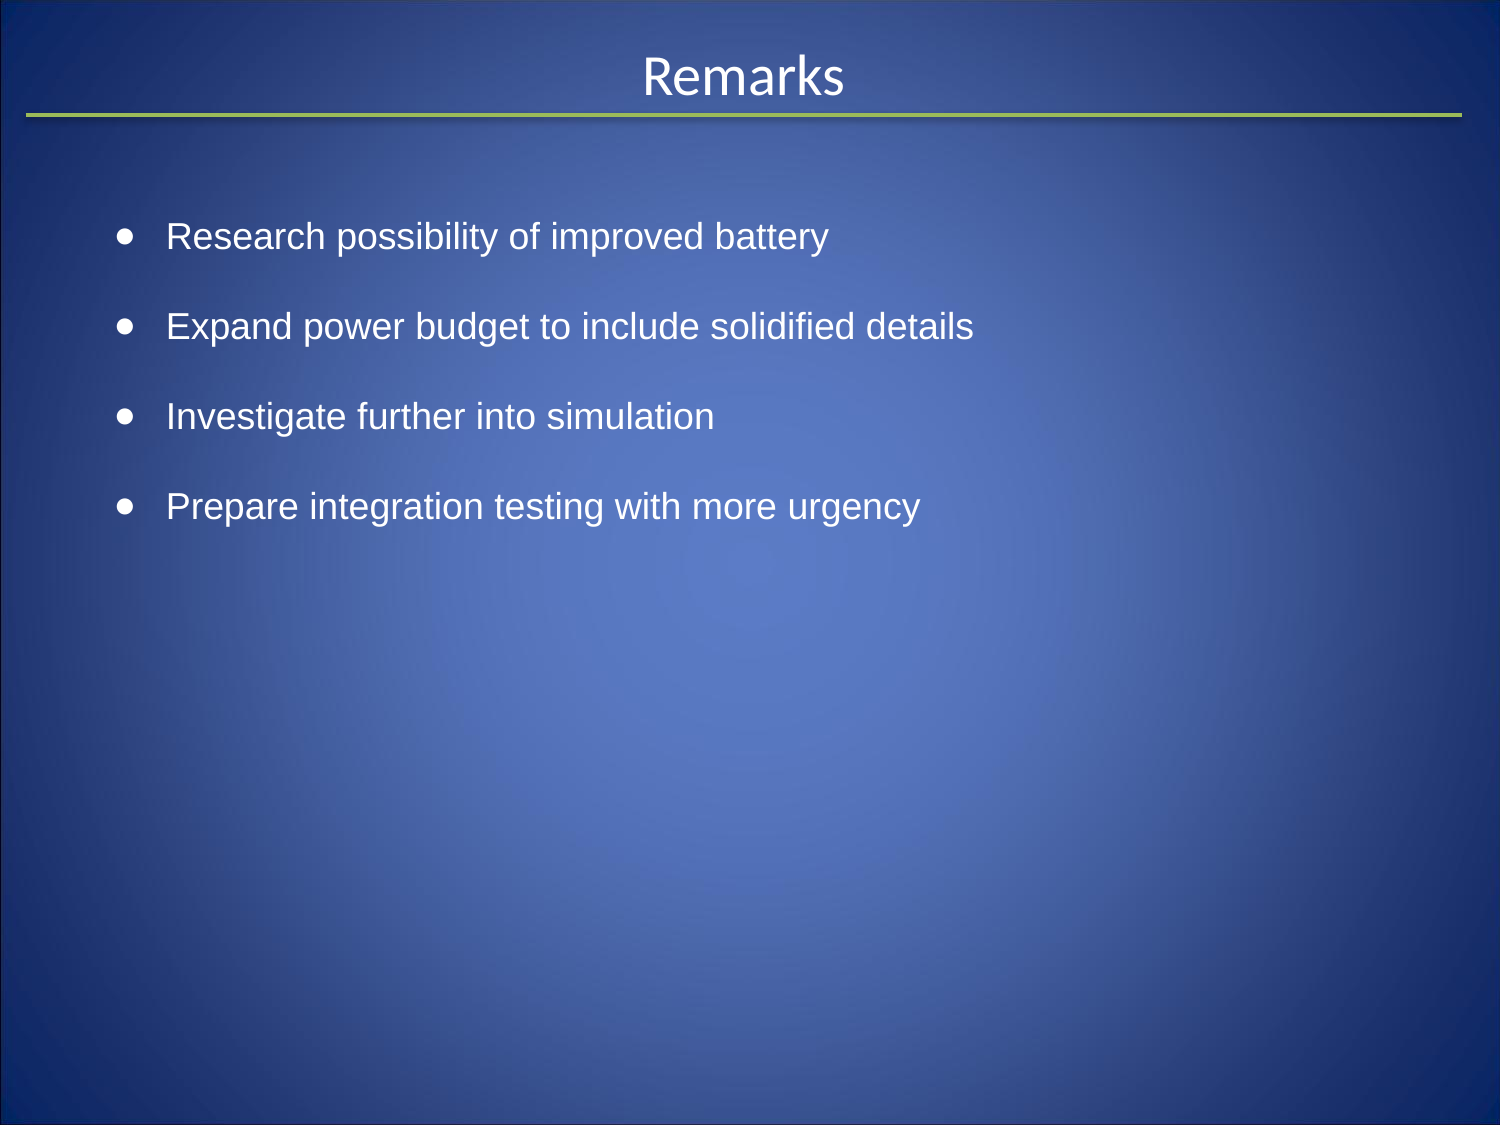

Remarks
Research possibility of improved battery

Expand power budget to include solidified details

Investigate further into simulation

Prepare integration testing with more urgency